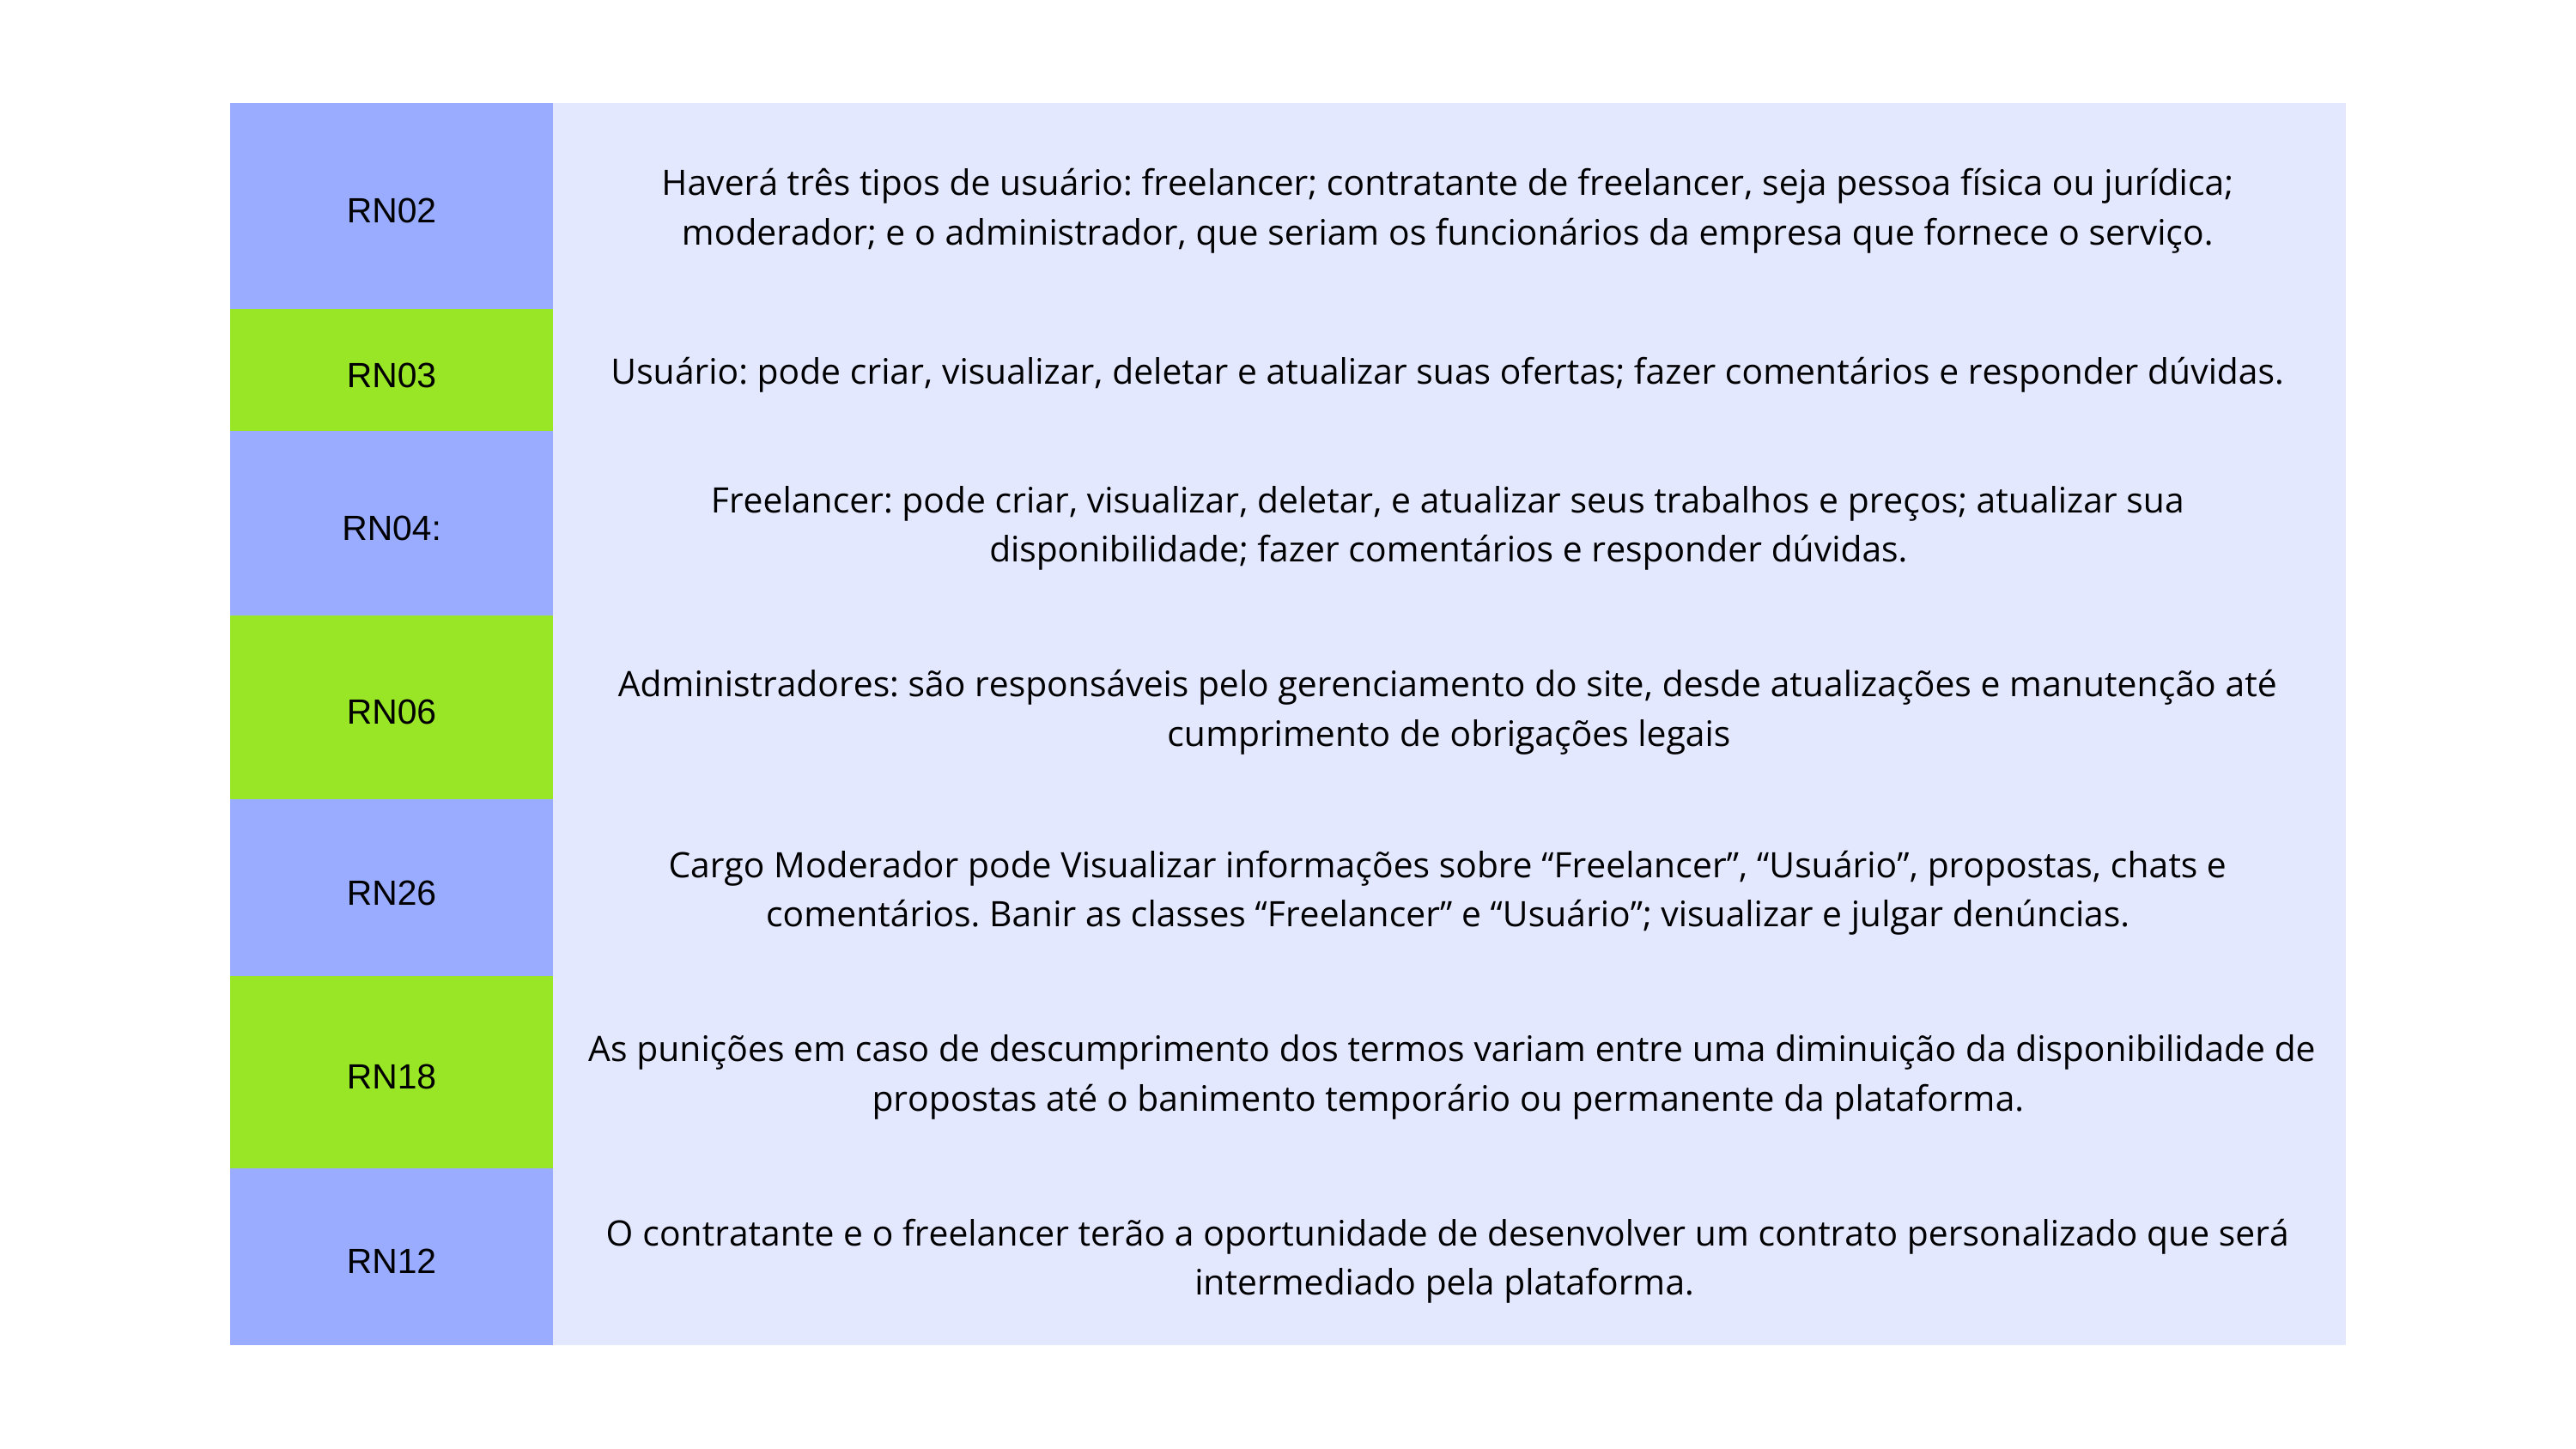

| RN02 | Haverá três tipos de usuário: freelancer; contratante de freelancer, seja pessoa física ou jurídica; moderador; e o administrador, que seriam os funcionários da empresa que fornece o serviço. |
| --- | --- |
| RN03 | Usuário: pode criar, visualizar, deletar e atualizar suas ofertas; fazer comentários e responder dúvidas. |
| RN04: | Freelancer: pode criar, visualizar, deletar, e atualizar seus trabalhos e preços; atualizar sua disponibilidade; fazer comentários e responder dúvidas. |
| RN06 | Administradores: são responsáveis pelo gerenciamento do site, desde atualizações e manutenção até cumprimento de obrigações legais |
| RN26 | Cargo Moderador pode Visualizar informações sobre “Freelancer”, “Usuário”, propostas, chats e comentários. Banir as classes “Freelancer” e “Usuário”; visualizar e julgar denúncias. |
| RN18 | As punições em caso de descumprimento dos termos variam entre uma diminuição da disponibilidade de propostas até o banimento temporário ou permanente da plataforma. |
| RN12 | O contratante e o freelancer terão a oportunidade de desenvolver um contrato personalizado que será intermediado pela plataforma. |